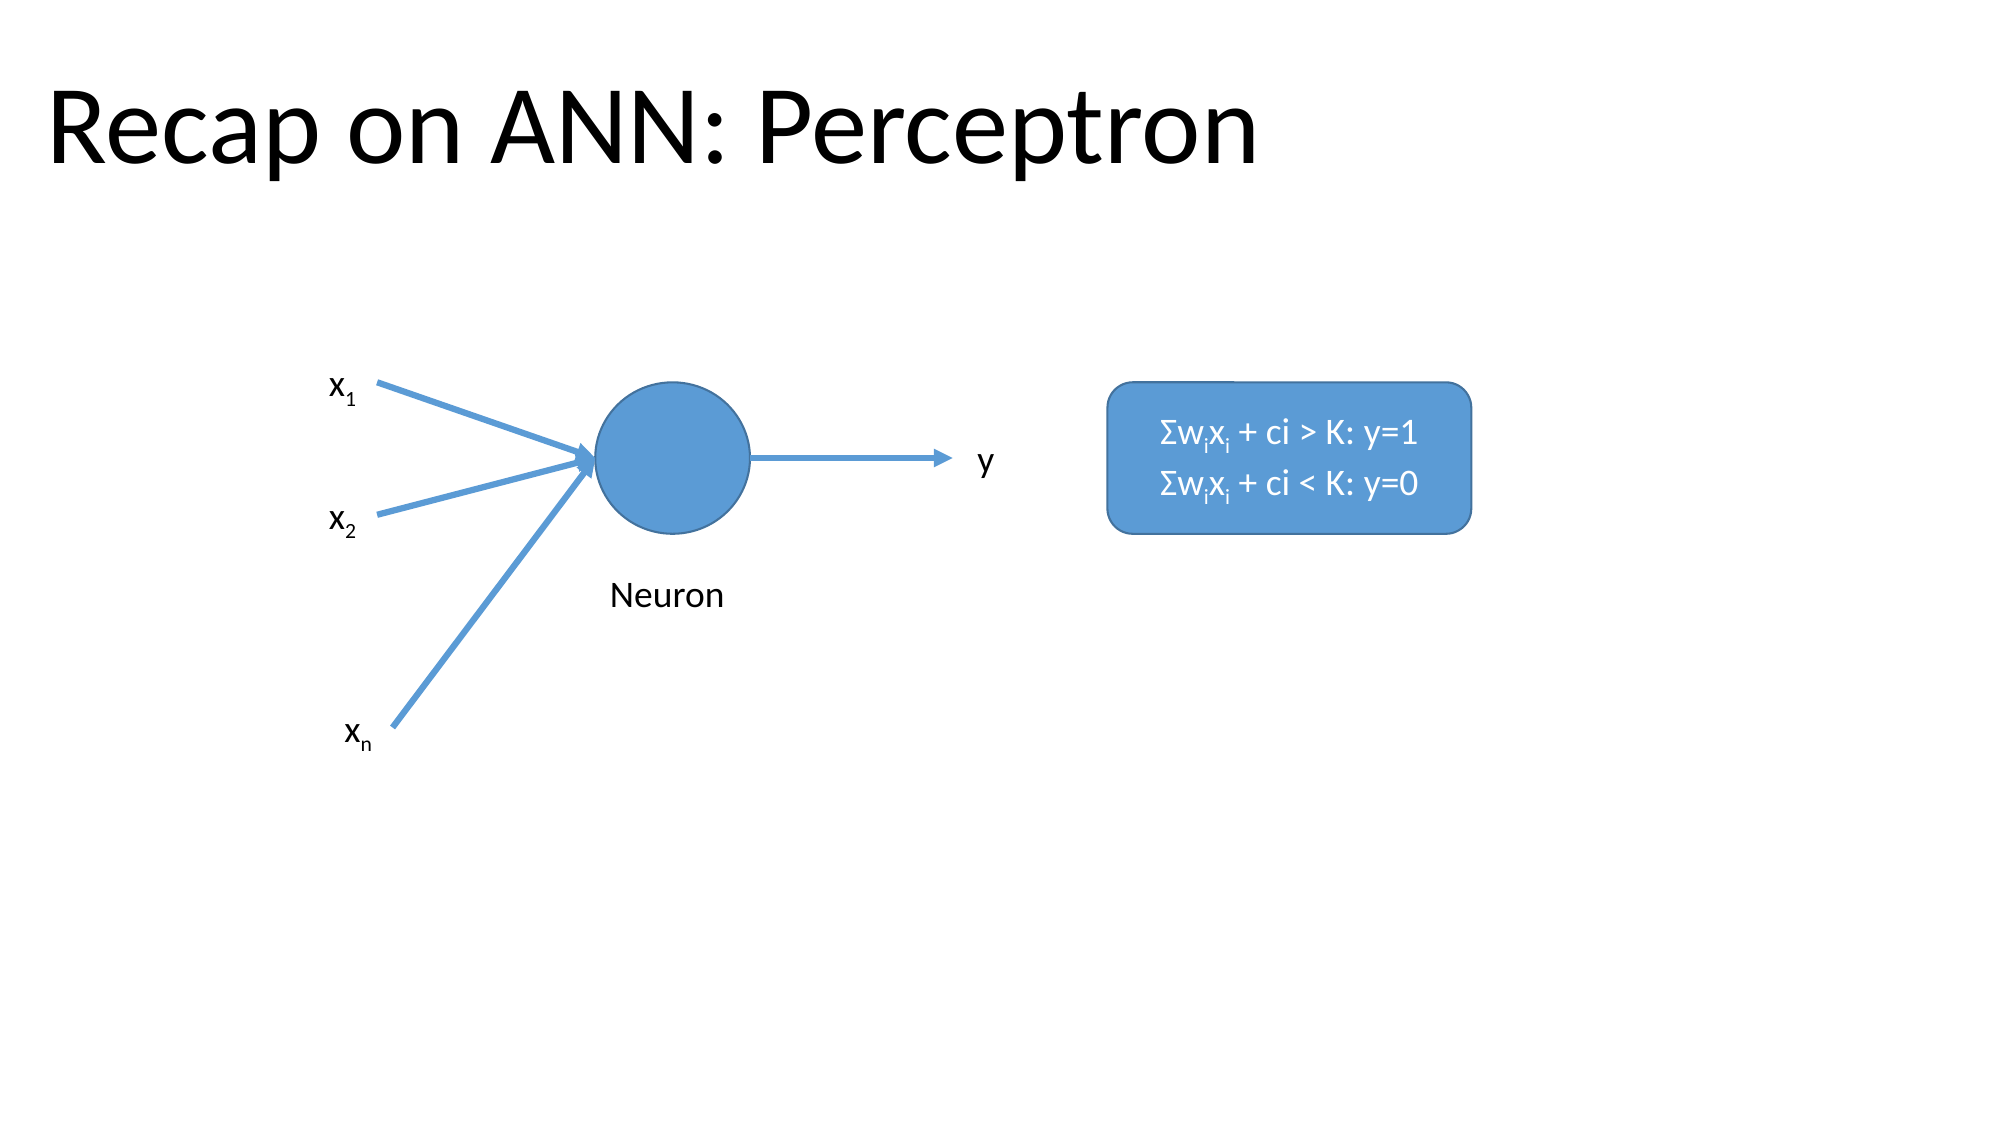

Recap on ANN: Perceptron
x1

Σwixi + ci > K: y=1
Σwixi + ci < K: y=0
y
x2

Neuron
xn